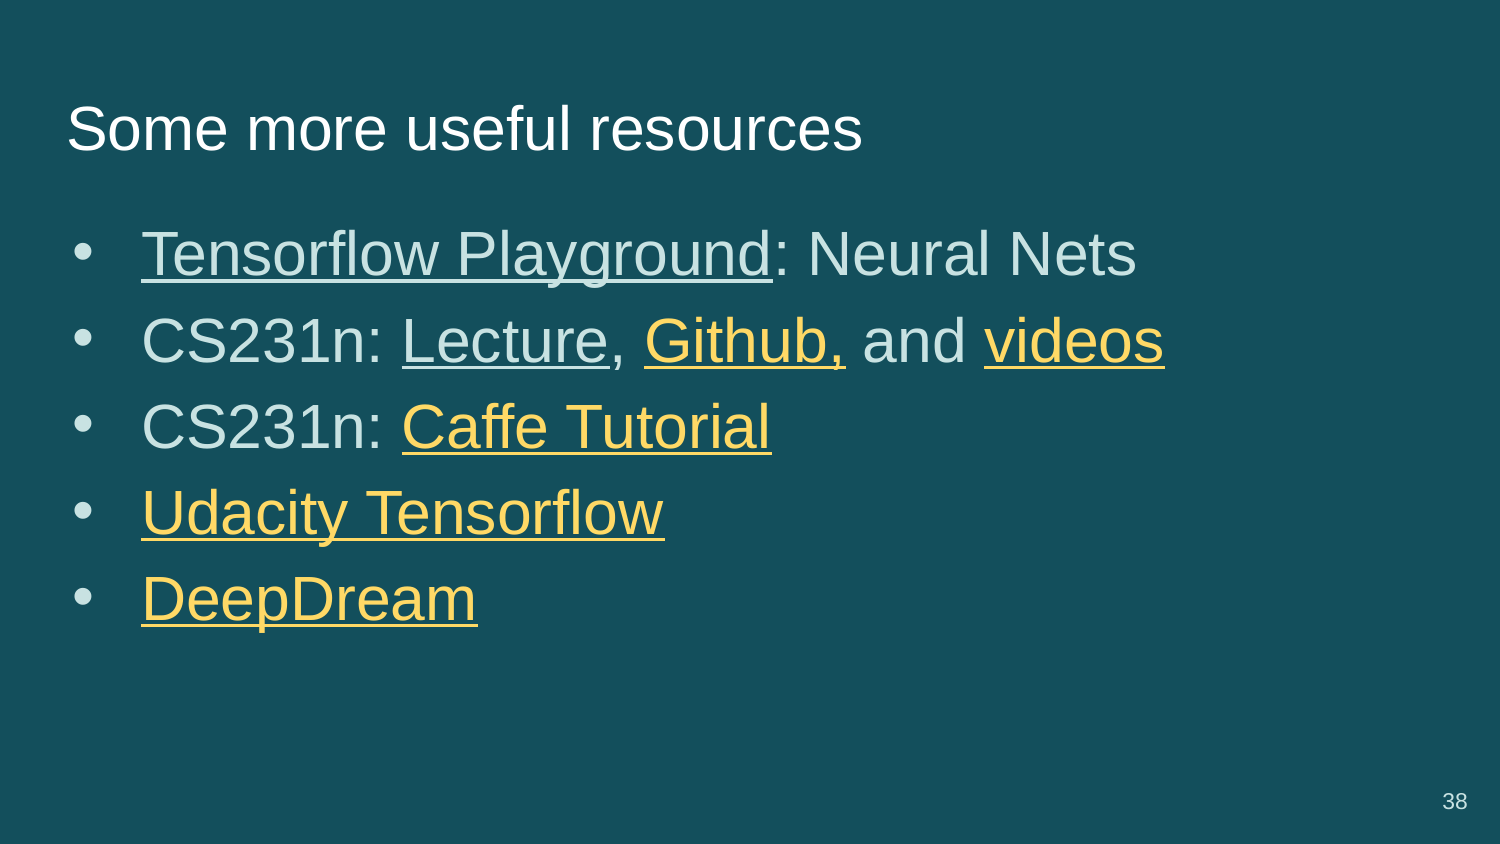

# Some more useful resources
Tensorflow Playground: Neural Nets
CS231n: Lecture, Github, and videos
CS231n: Caffe Tutorial
Udacity Tensorflow
DeepDream
38